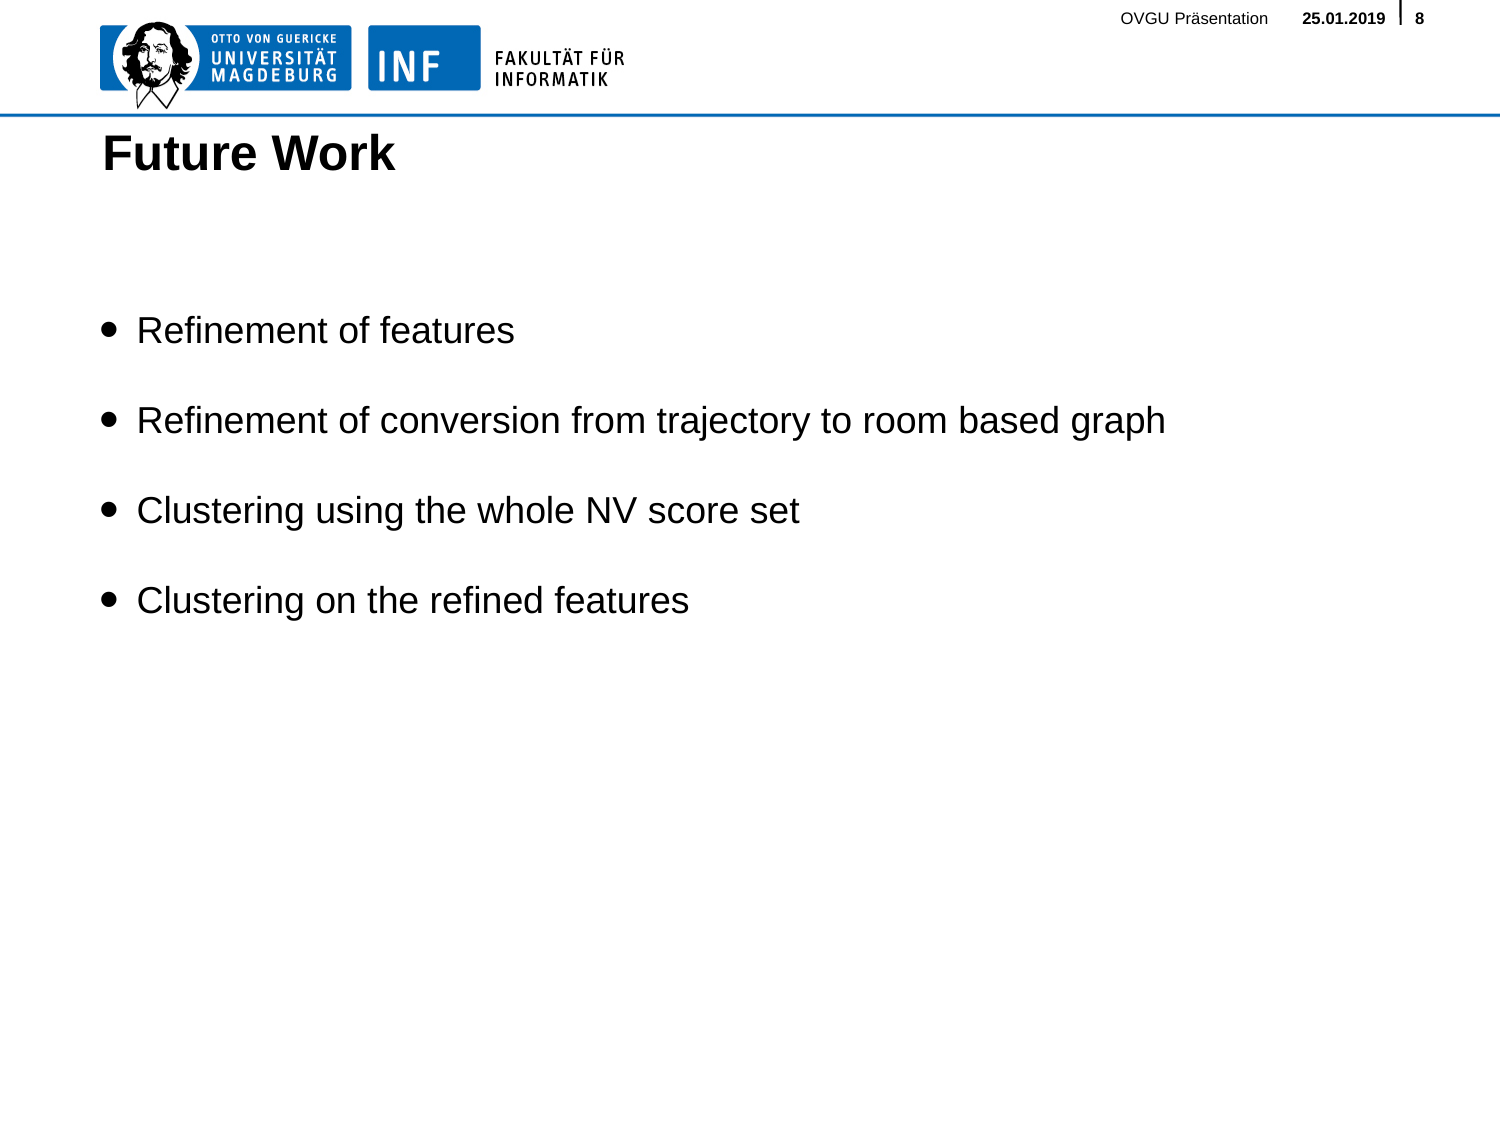

Future Work
Refinement of features

Refinement of conversion from trajectory to room based graph

Clustering using the whole NV score set

Clustering on the refined features